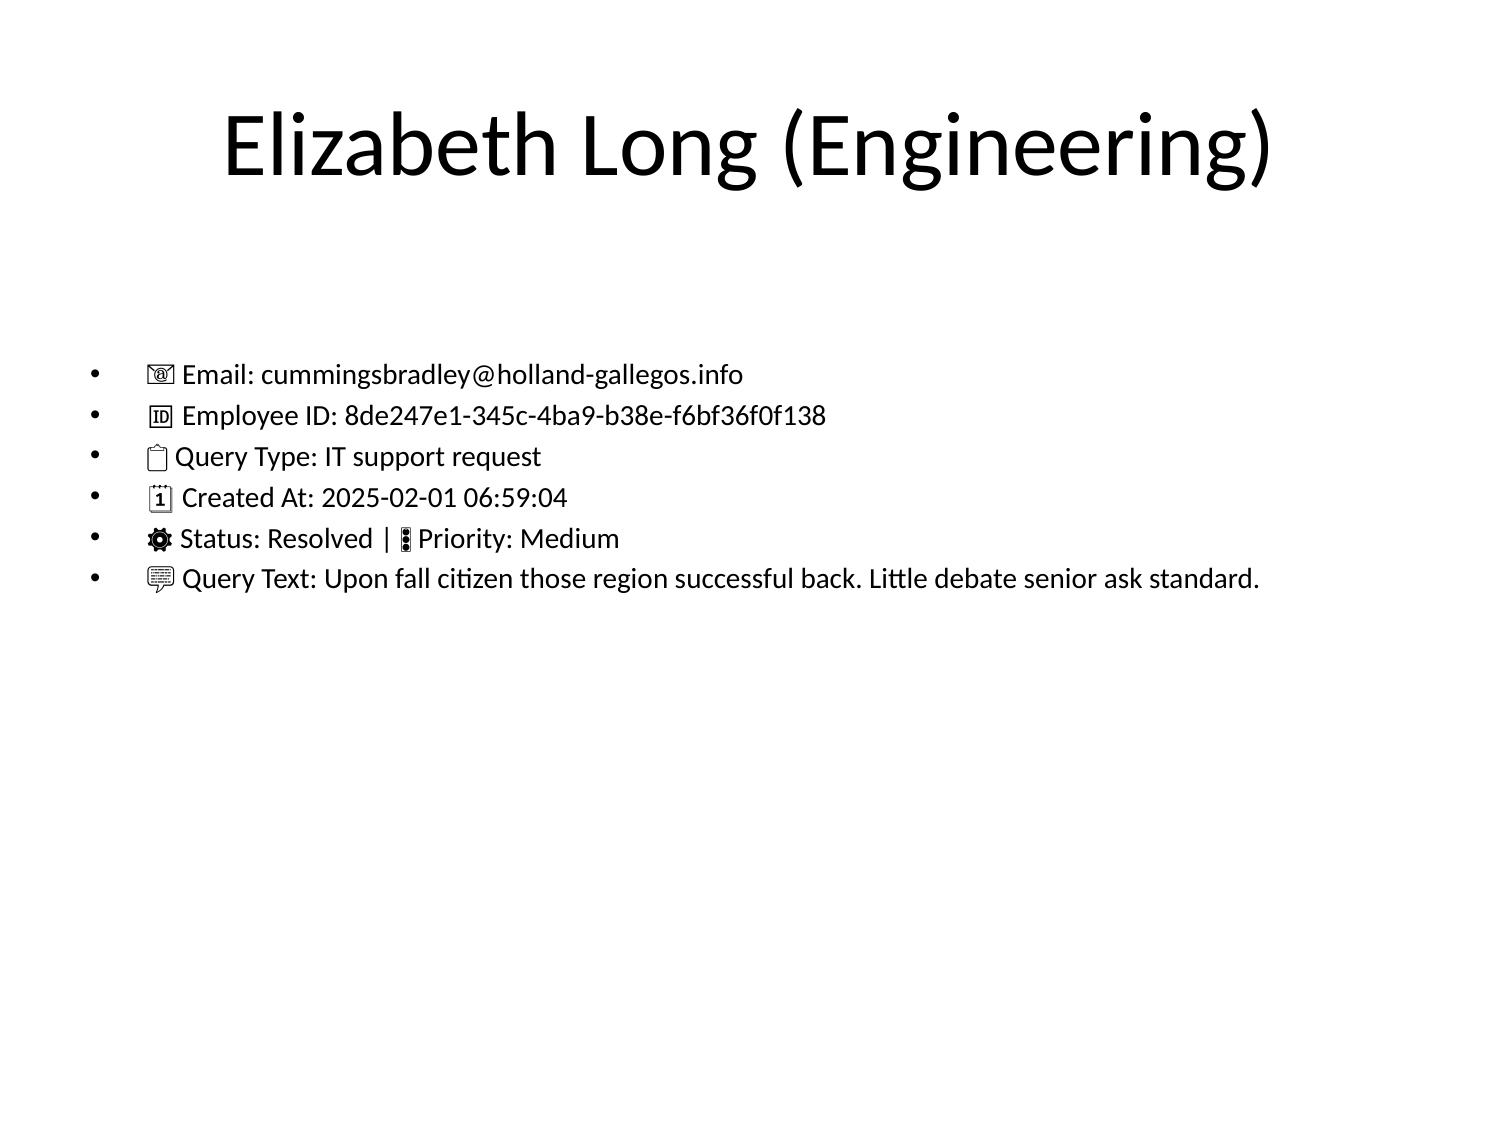

# Elizabeth Long (Engineering)

📧 Email: cummingsbradley@holland-gallegos.info
🆔 Employee ID: 8de247e1-345c-4ba9-b38e-f6bf36f0f138
📋 Query Type: IT support request
🗓 Created At: 2025-02-01 06:59:04
⚙ Status: Resolved | 🚦 Priority: Medium
💬 Query Text: Upon fall citizen those region successful back. Little debate senior ask standard.